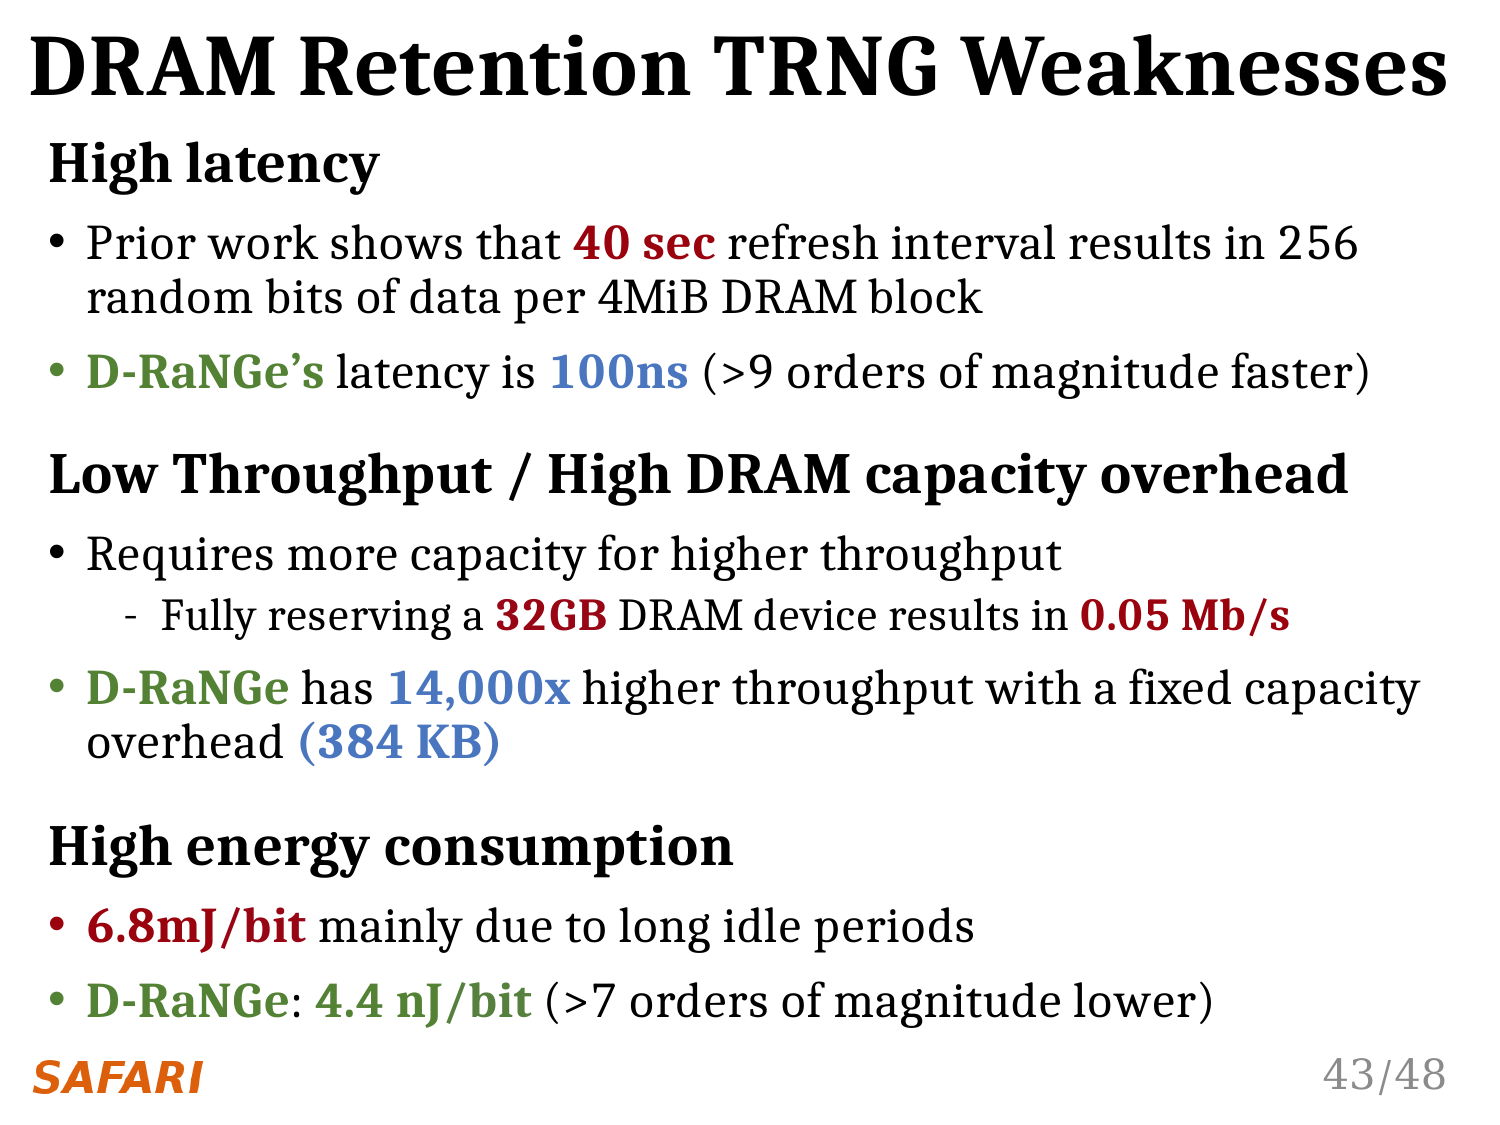

# DRAM Retention TRNG Weaknesses
High latency
Prior work shows that 40 sec refresh interval results in 256 random bits of data per 4MiB DRAM block
D-RaNGe’s latency is 100ns (>9 orders of magnitude faster)

Low Throughput / High DRAM capacity overhead
Requires more capacity for higher throughput
Fully reserving a 32GB DRAM device results in 0.05 Mb/s
D-RaNGe has 14,000x higher throughput with a fixed capacity overhead (384 KB)

High energy consumption
6.8mJ/bit mainly due to long idle periods
D-RaNGe: 4.4 nJ/bit (>7 orders of magnitude lower)